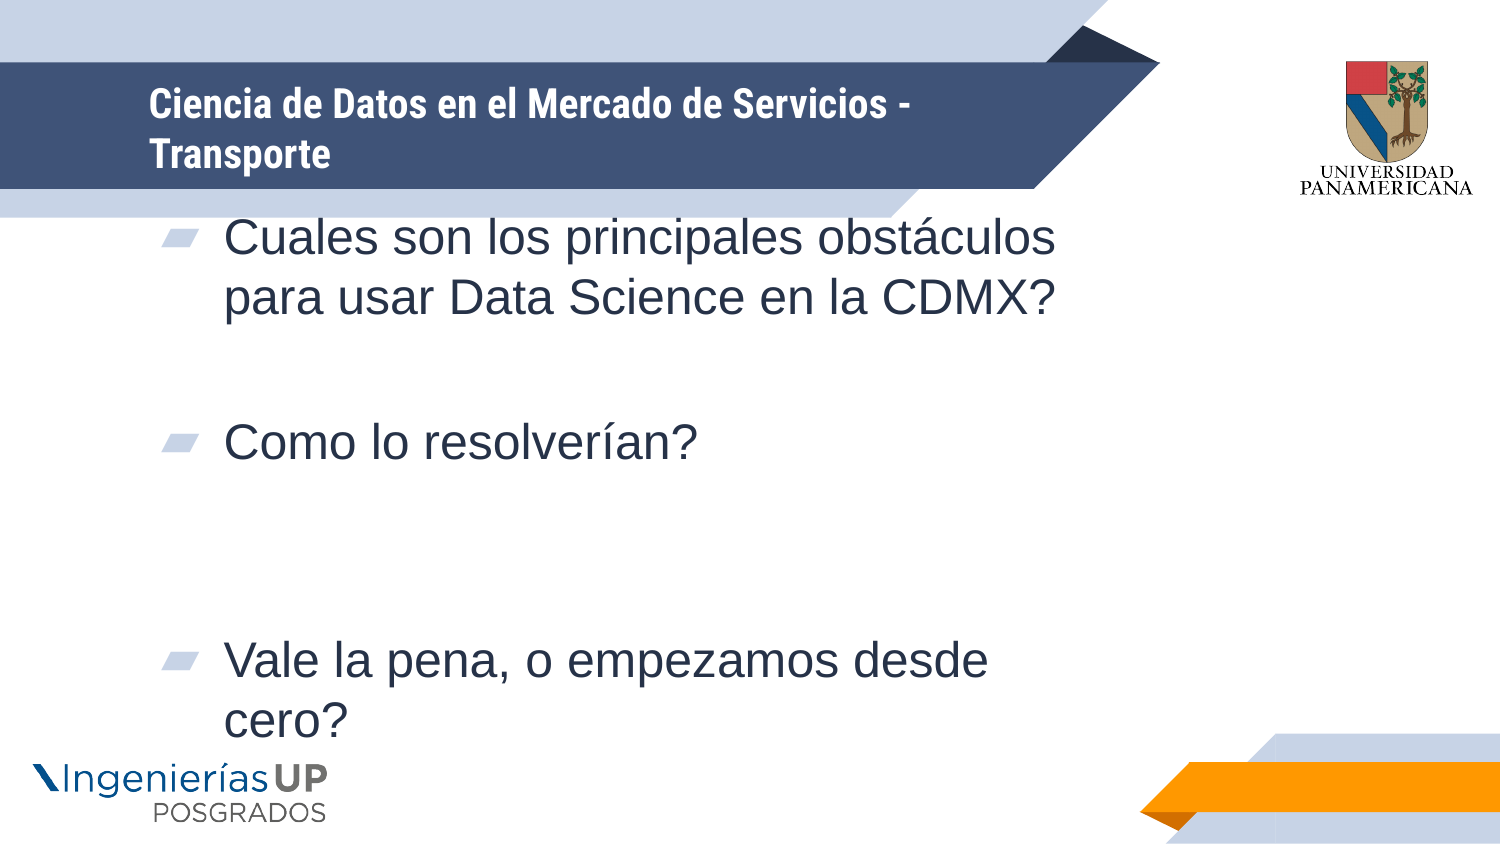

# Ciencia de Datos en el Mercado de Servicios -Transporte
Cuales son los principales obstáculos para usar Data Science en la CDMX?

Como lo resolverían?

Vale la pena, o empezamos desde cero?